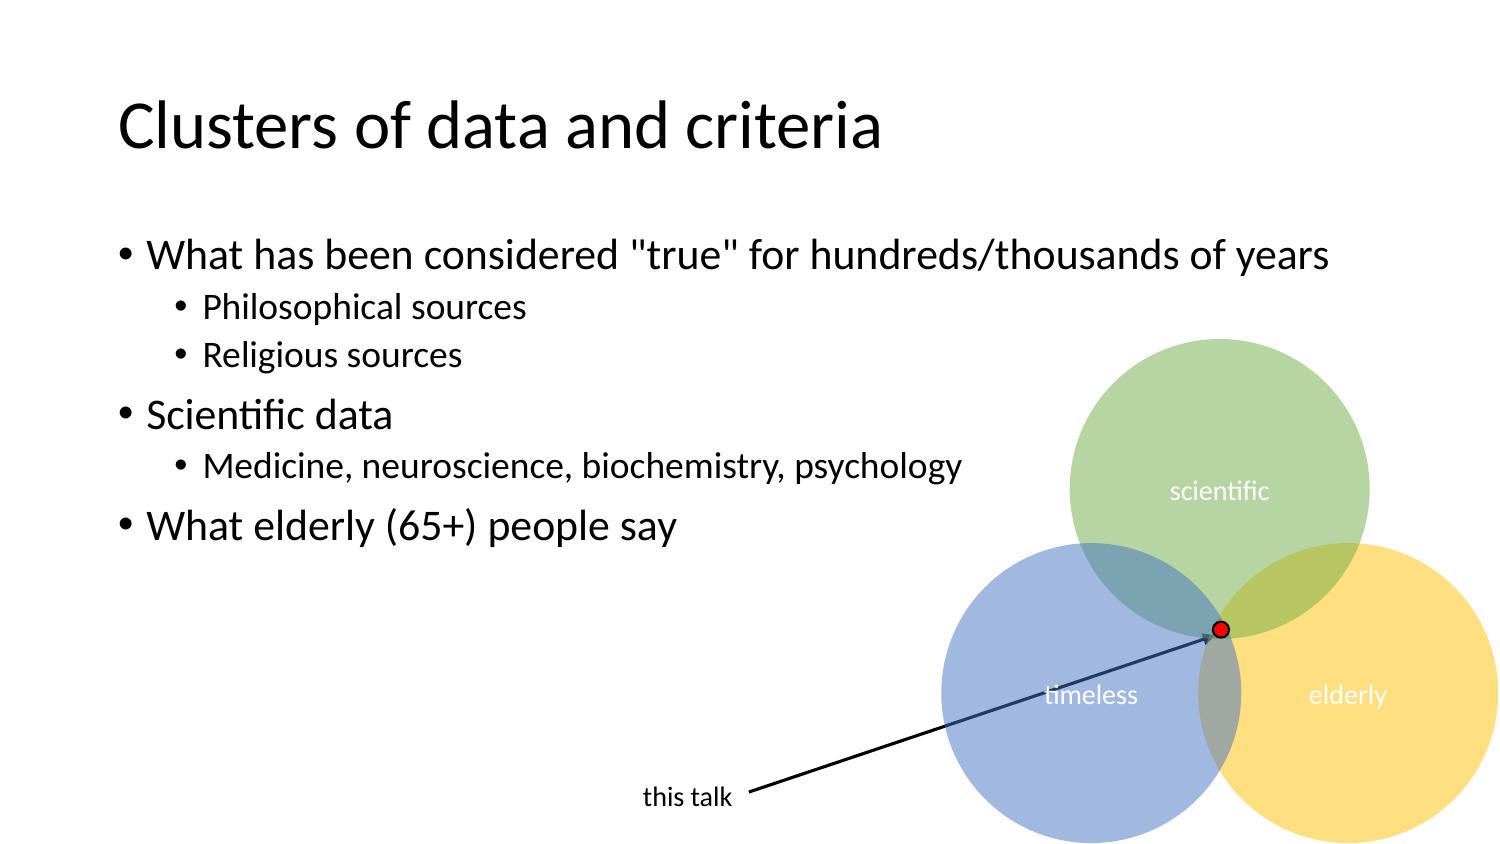

# Clusters of data and criteria
What has been considered "true" for hundreds/thousands of years
Philosophical sources
Religious sources
Scientific data
Medicine, neuroscience, biochemistry, psychology
What elderly (65+) people say

scientific
timeless
elderly

this talk